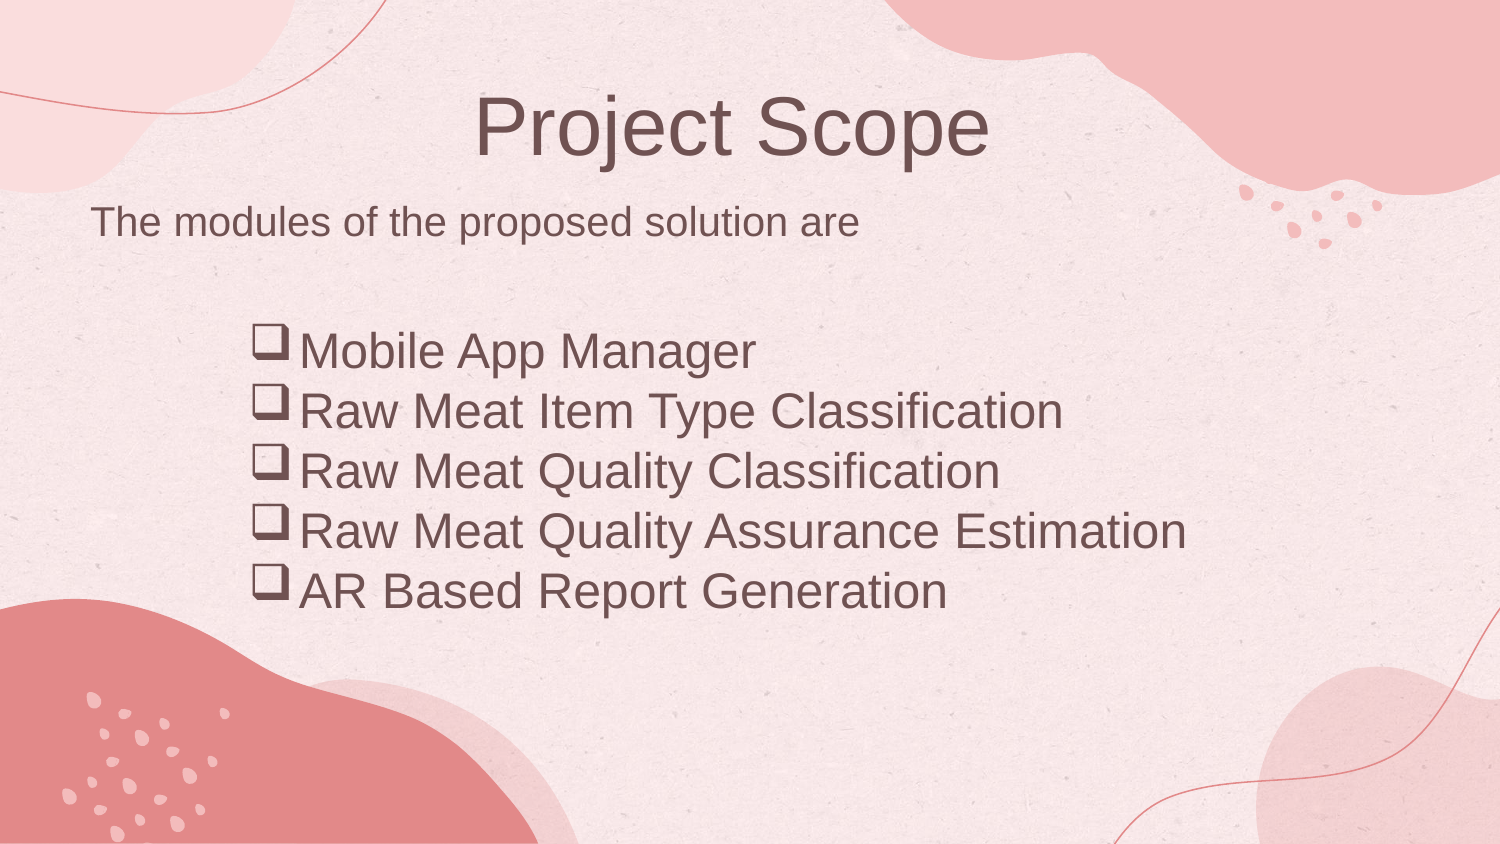

Project Scope
 The modules of the proposed solution are
Mobile App Manager
Raw Meat Item Type Classification
Raw Meat Quality Classification
Raw Meat Quality Assurance Estimation
AR Based Report Generation